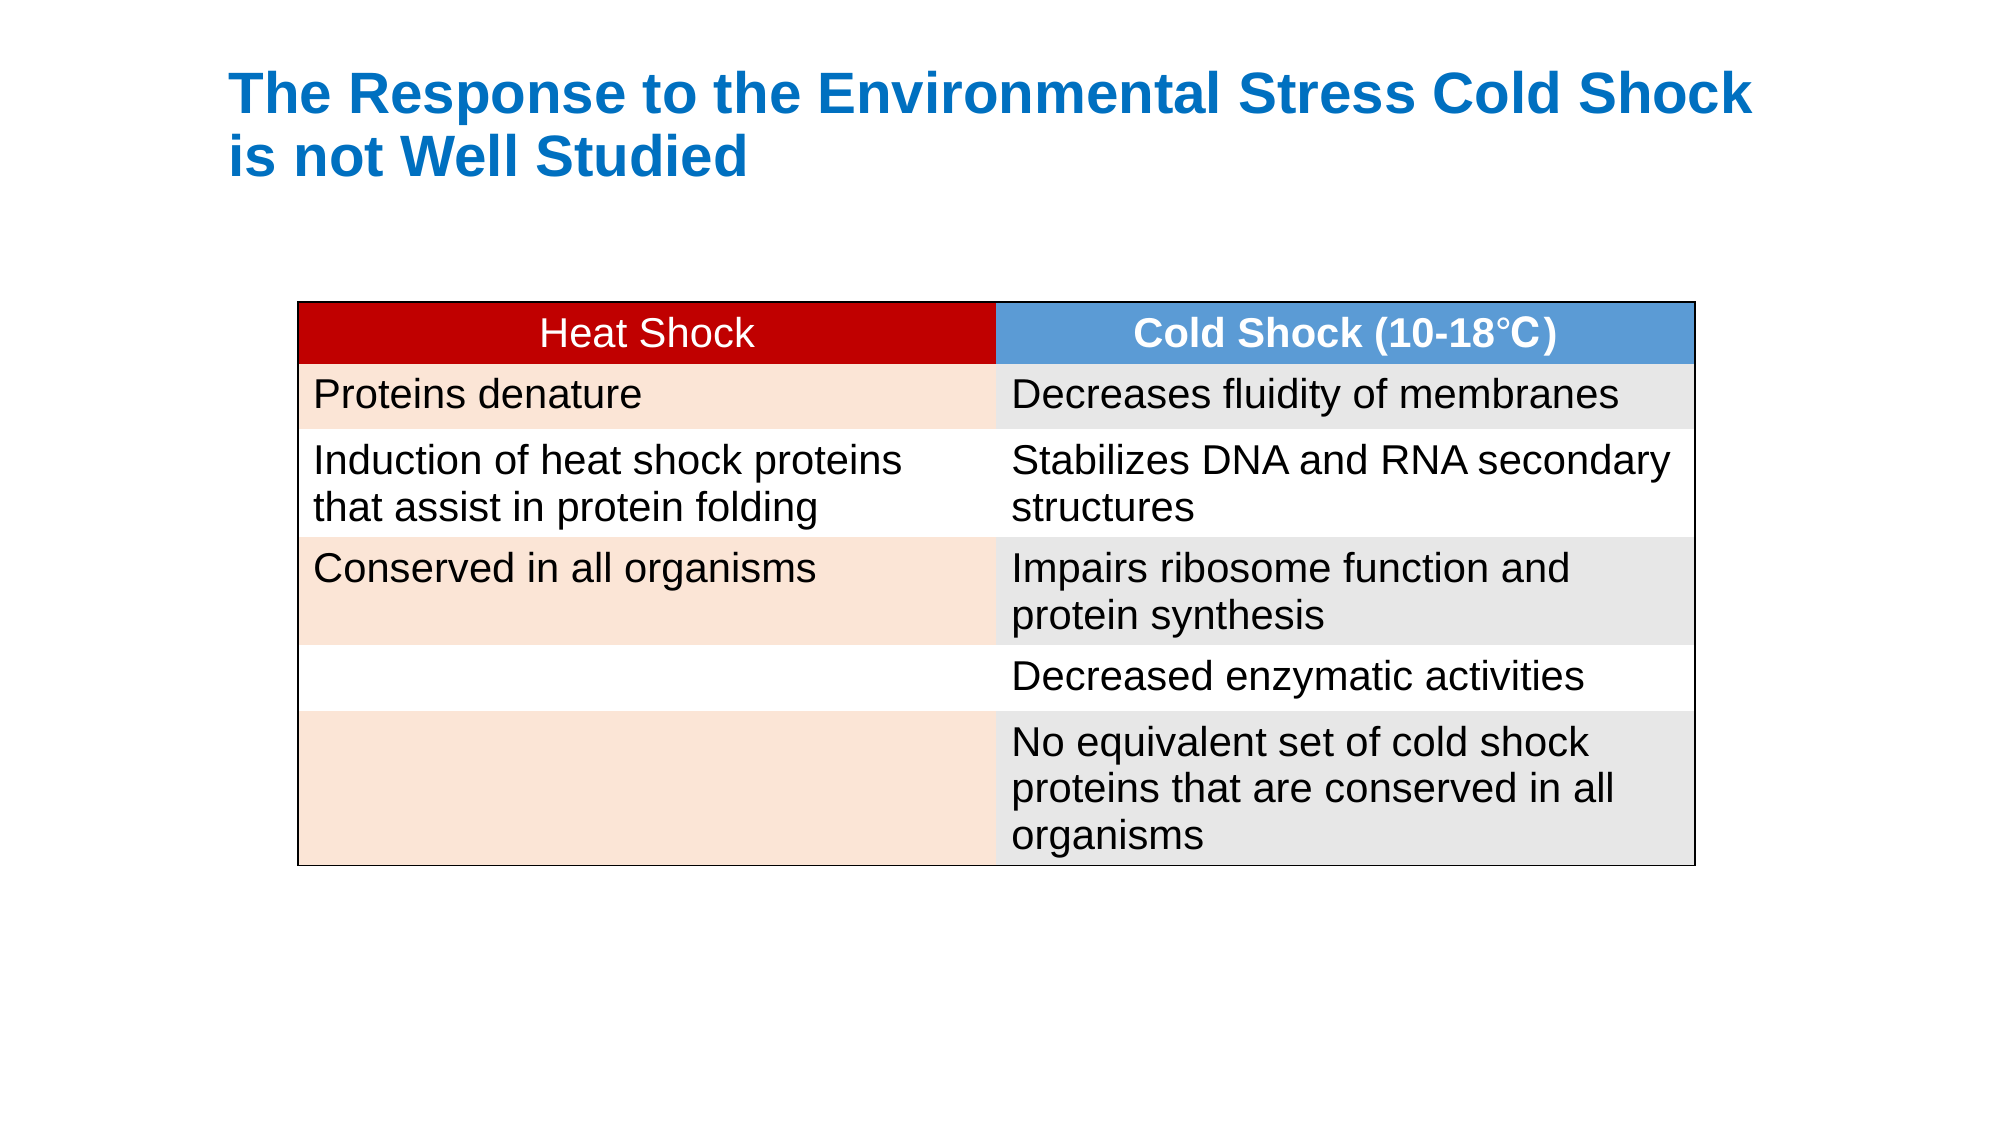

# The Response to the Environmental Stress Cold Shock is not Well Studied
| Heat Shock | Cold Shock (10-18℃) |
| --- | --- |
| Proteins denature | Decreases fluidity of membranes |
| Induction of heat shock proteins that assist in protein folding | Stabilizes DNA and RNA secondary structures |
| Conserved in all organisms | Impairs ribosome function and protein synthesis |
|  | Decreased enzymatic activities |
|  | No equivalent set of cold shock proteins that are conserved in all organisms |